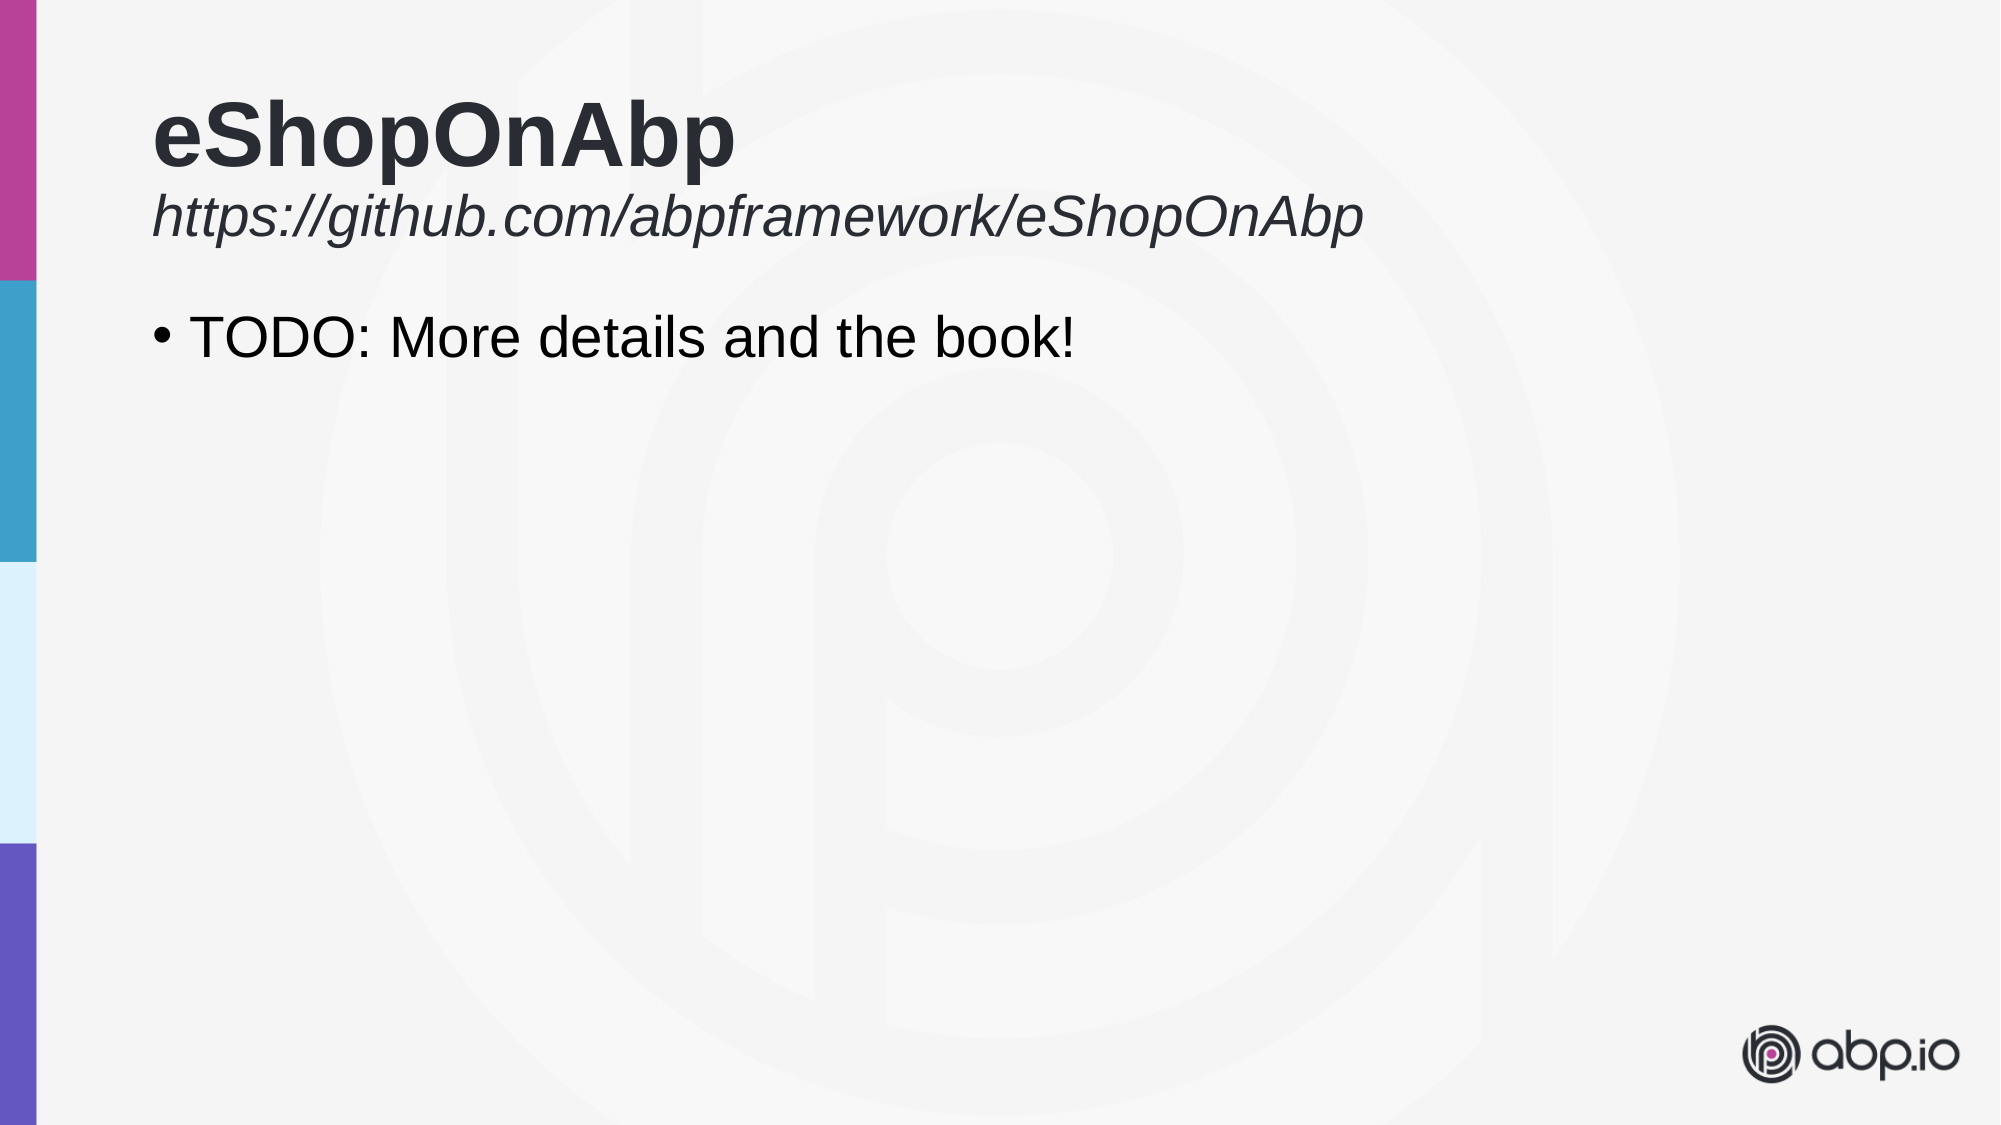

# eShopOnAbp https://github.com/abpframework/eShopOnAbp
TODO: More details and the book!